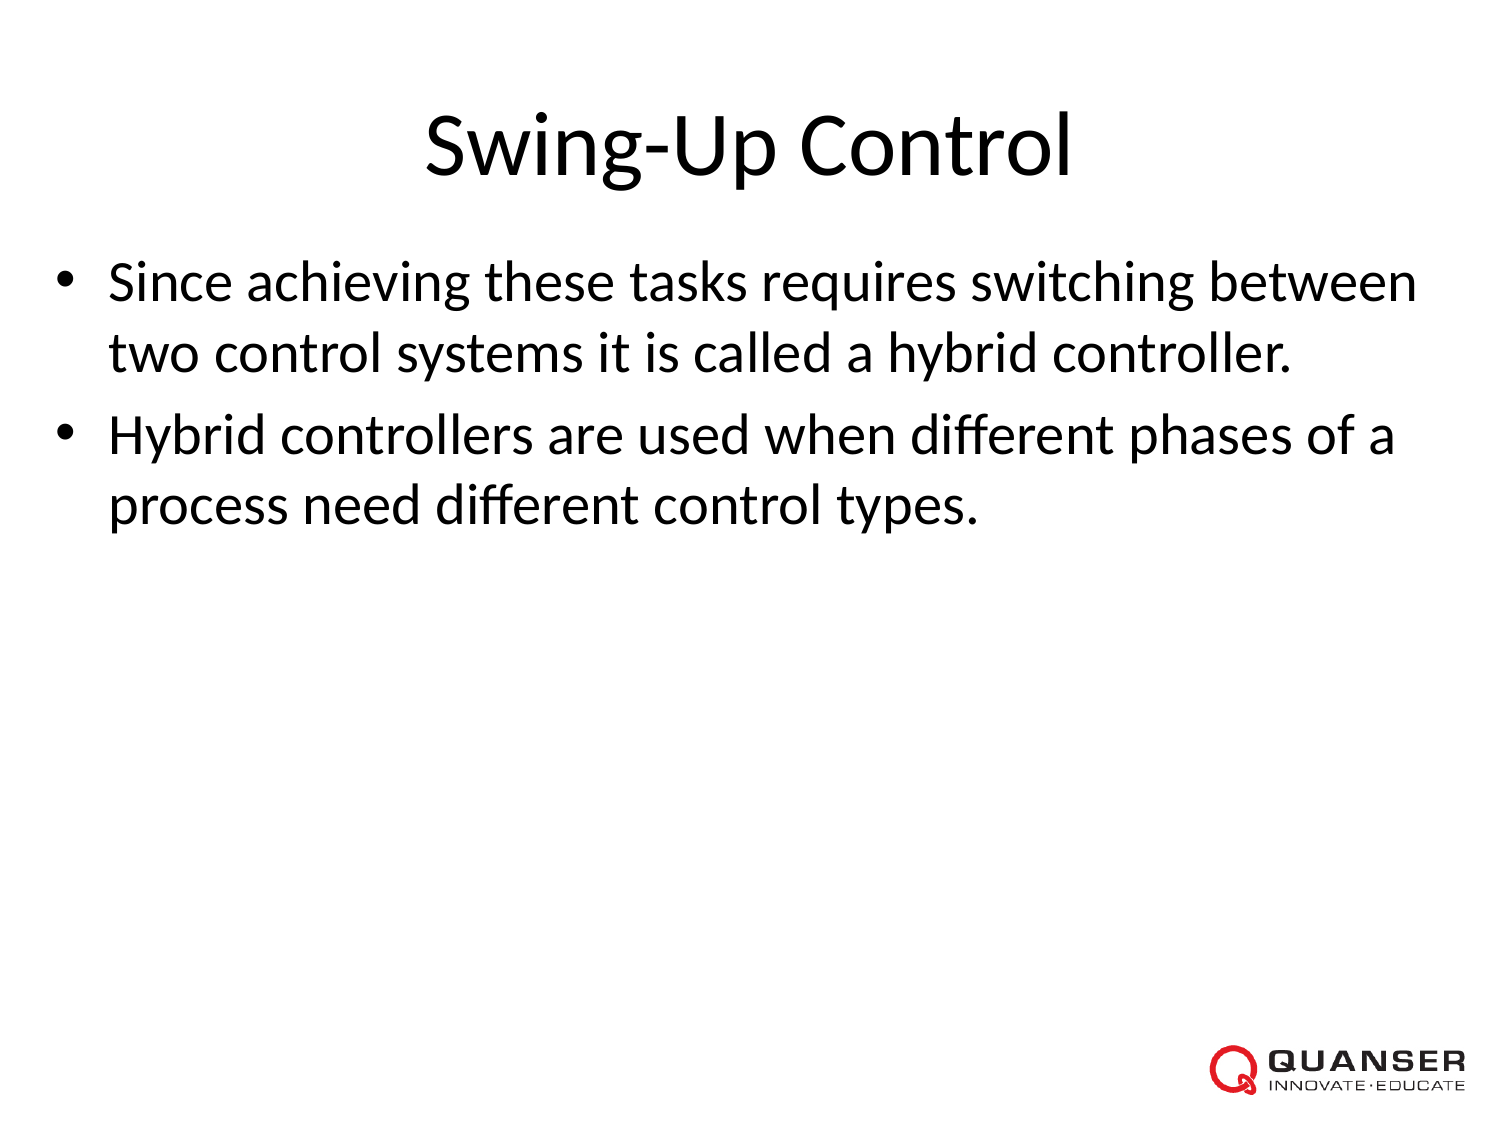

# Swing-Up Control
Since achieving these tasks requires switching between two control systems it is called a hybrid controller.
Hybrid controllers are used when different phases of a process need different control types.